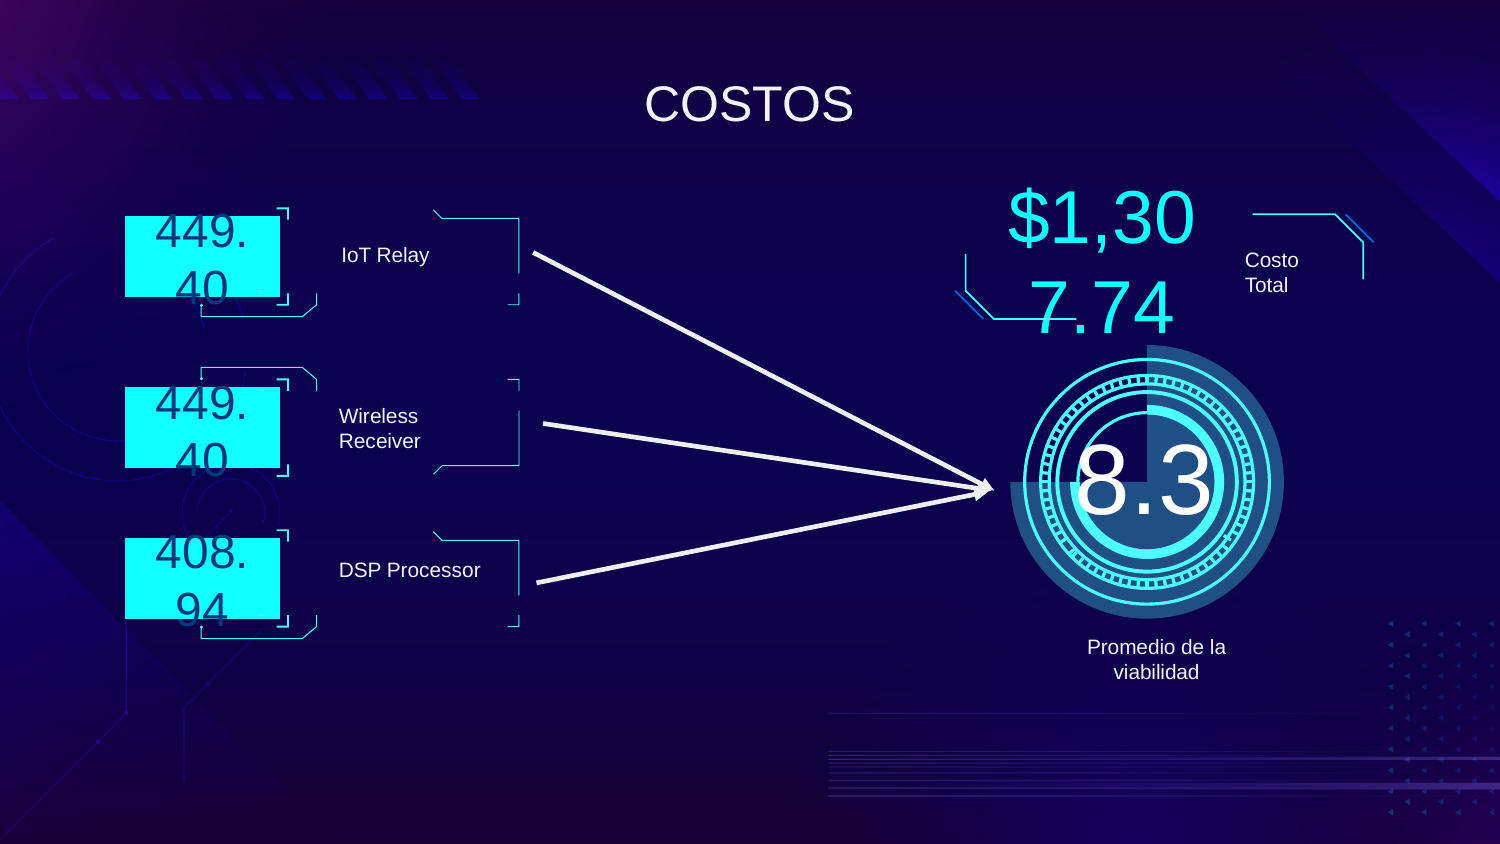

# COSTOS

449.40
$1,307.74
IoT Relay
Costo
Total

Wireless Receiver

449.40

8.3

408.94
DSP Processor

Promedio de la viabilidad